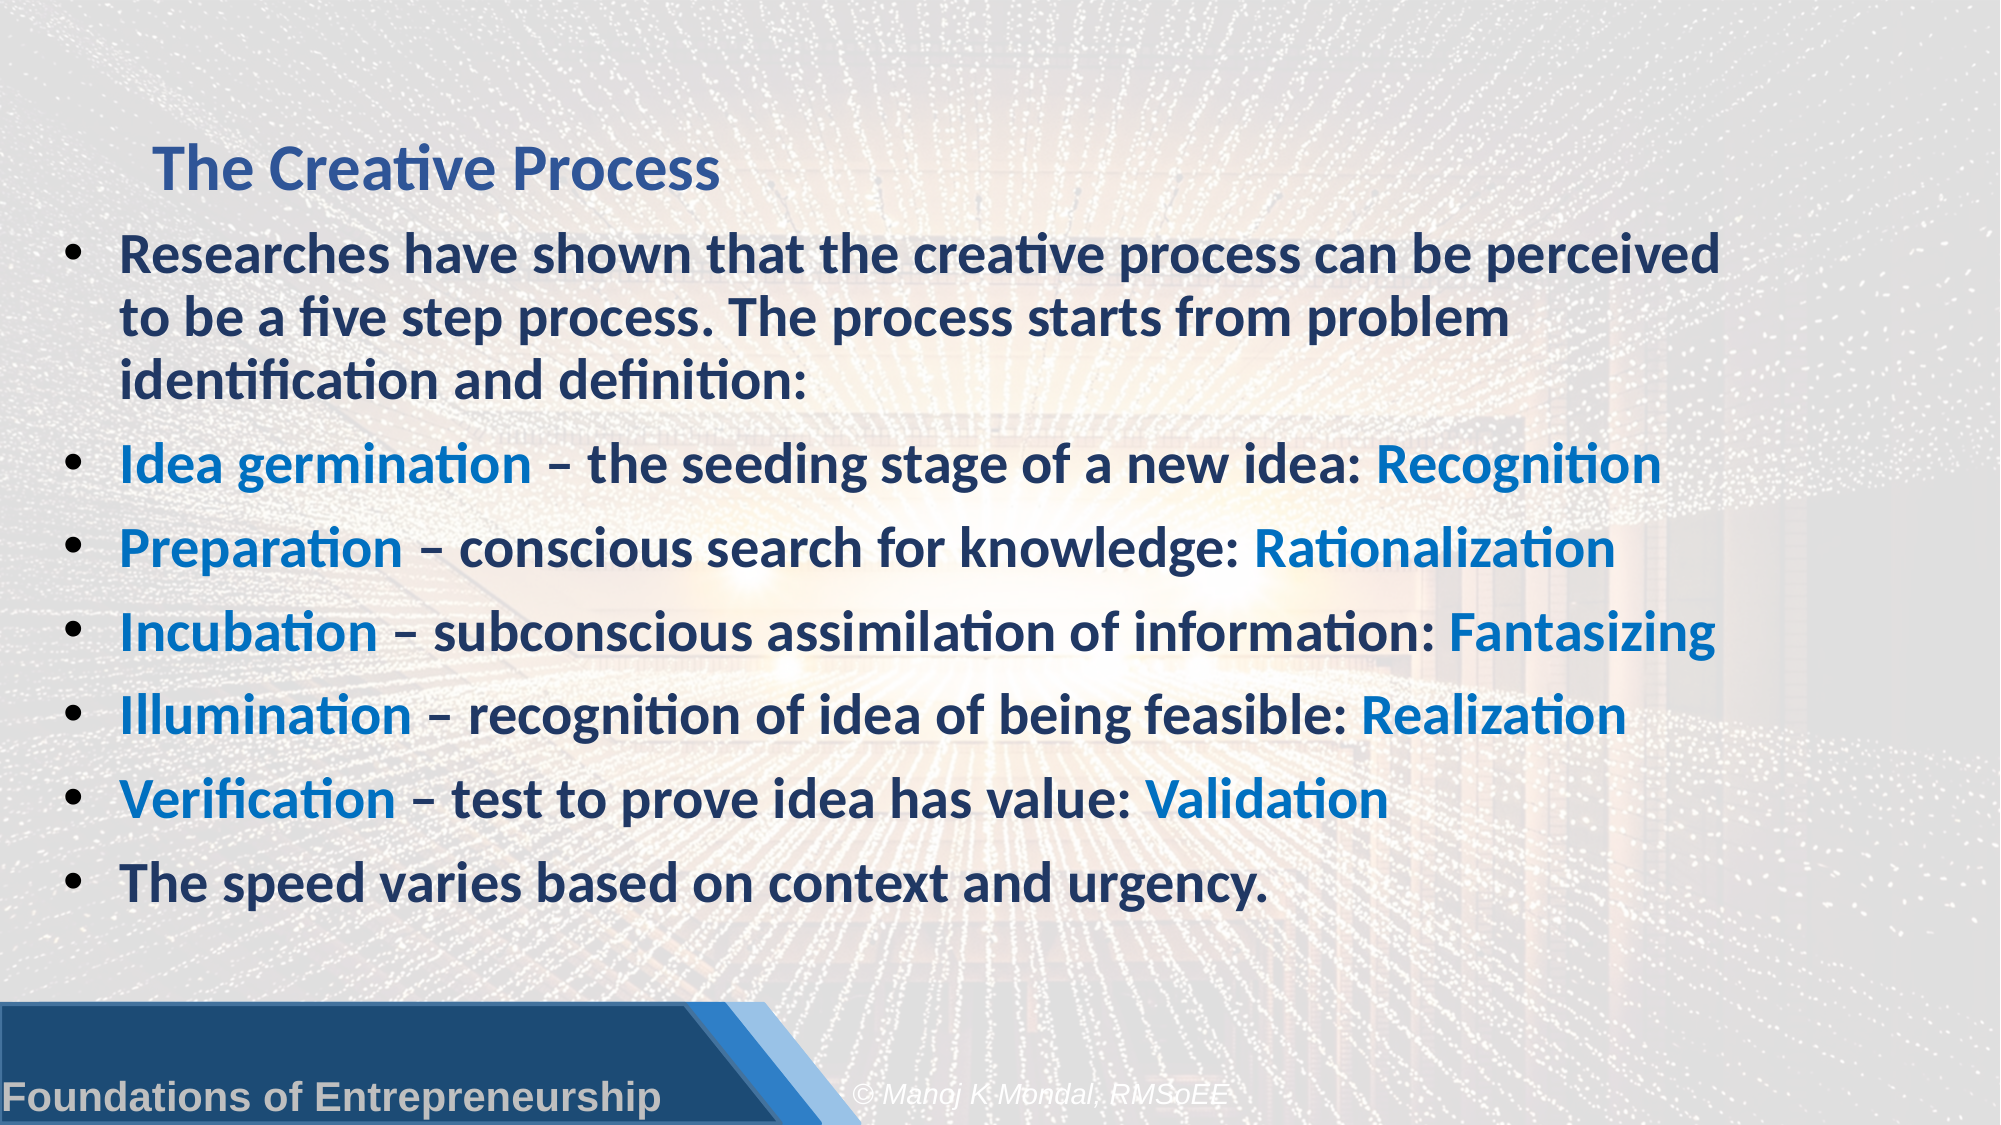

# The Creative Process
Researches have shown that the creative process can be perceived to be a five step process. The process starts from problem identification and definition:
Idea germination – the seeding stage of a new idea: Recognition
Preparation – conscious search for knowledge: Rationalization
Incubation – subconscious assimilation of information: Fantasizing
Illumination – recognition of idea of being feasible: Realization
Verification – test to prove idea has value: Validation
The speed varies based on context and urgency.